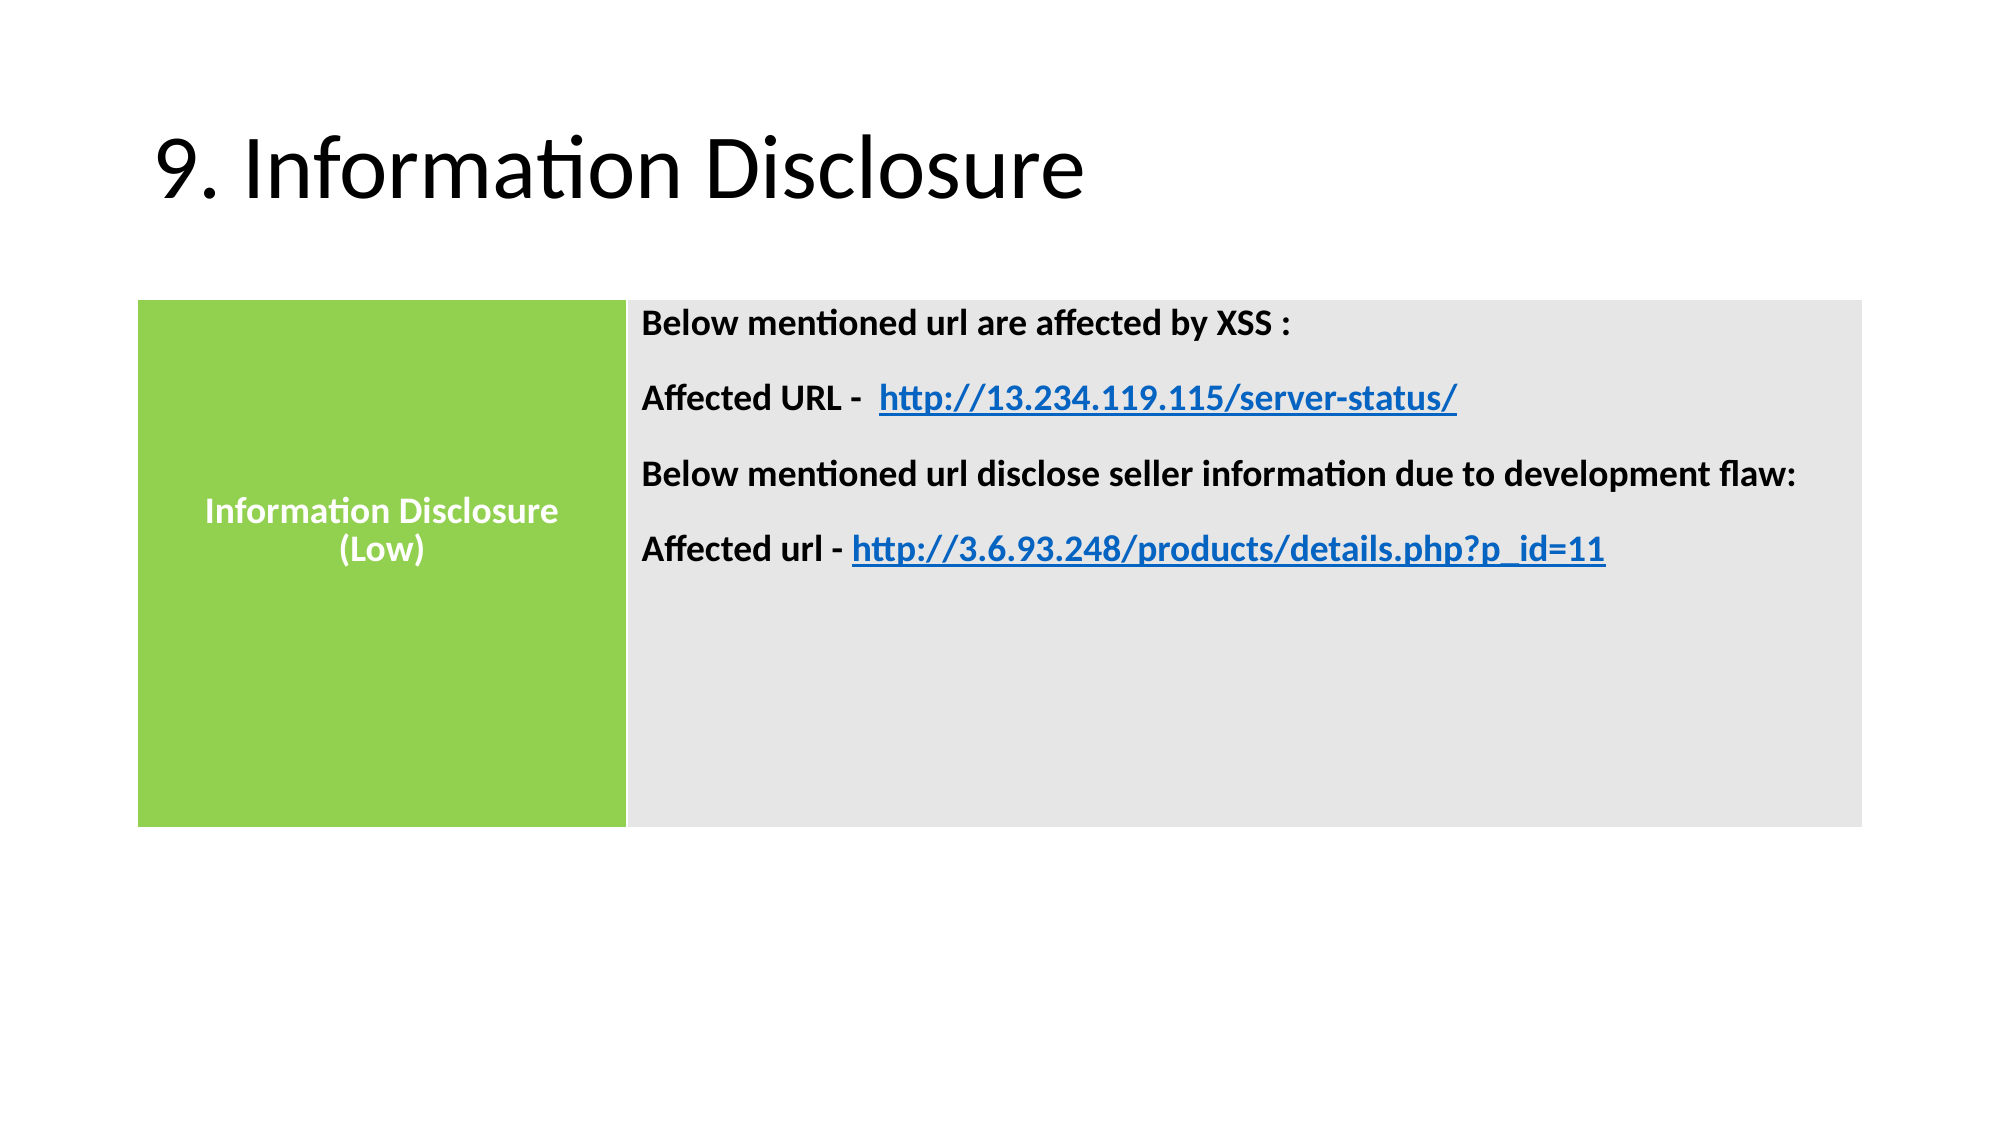

# 9. Information Disclosure
| Information Disclosure (Low) | Below mentioned url are affected by XSS : Affected URL - http://13.234.119.115/server-status/ Below mentioned url disclose seller information due to development flaw: Affected url - http://3.6.93.248/products/details.php?p\_id=11 |
| --- | --- |